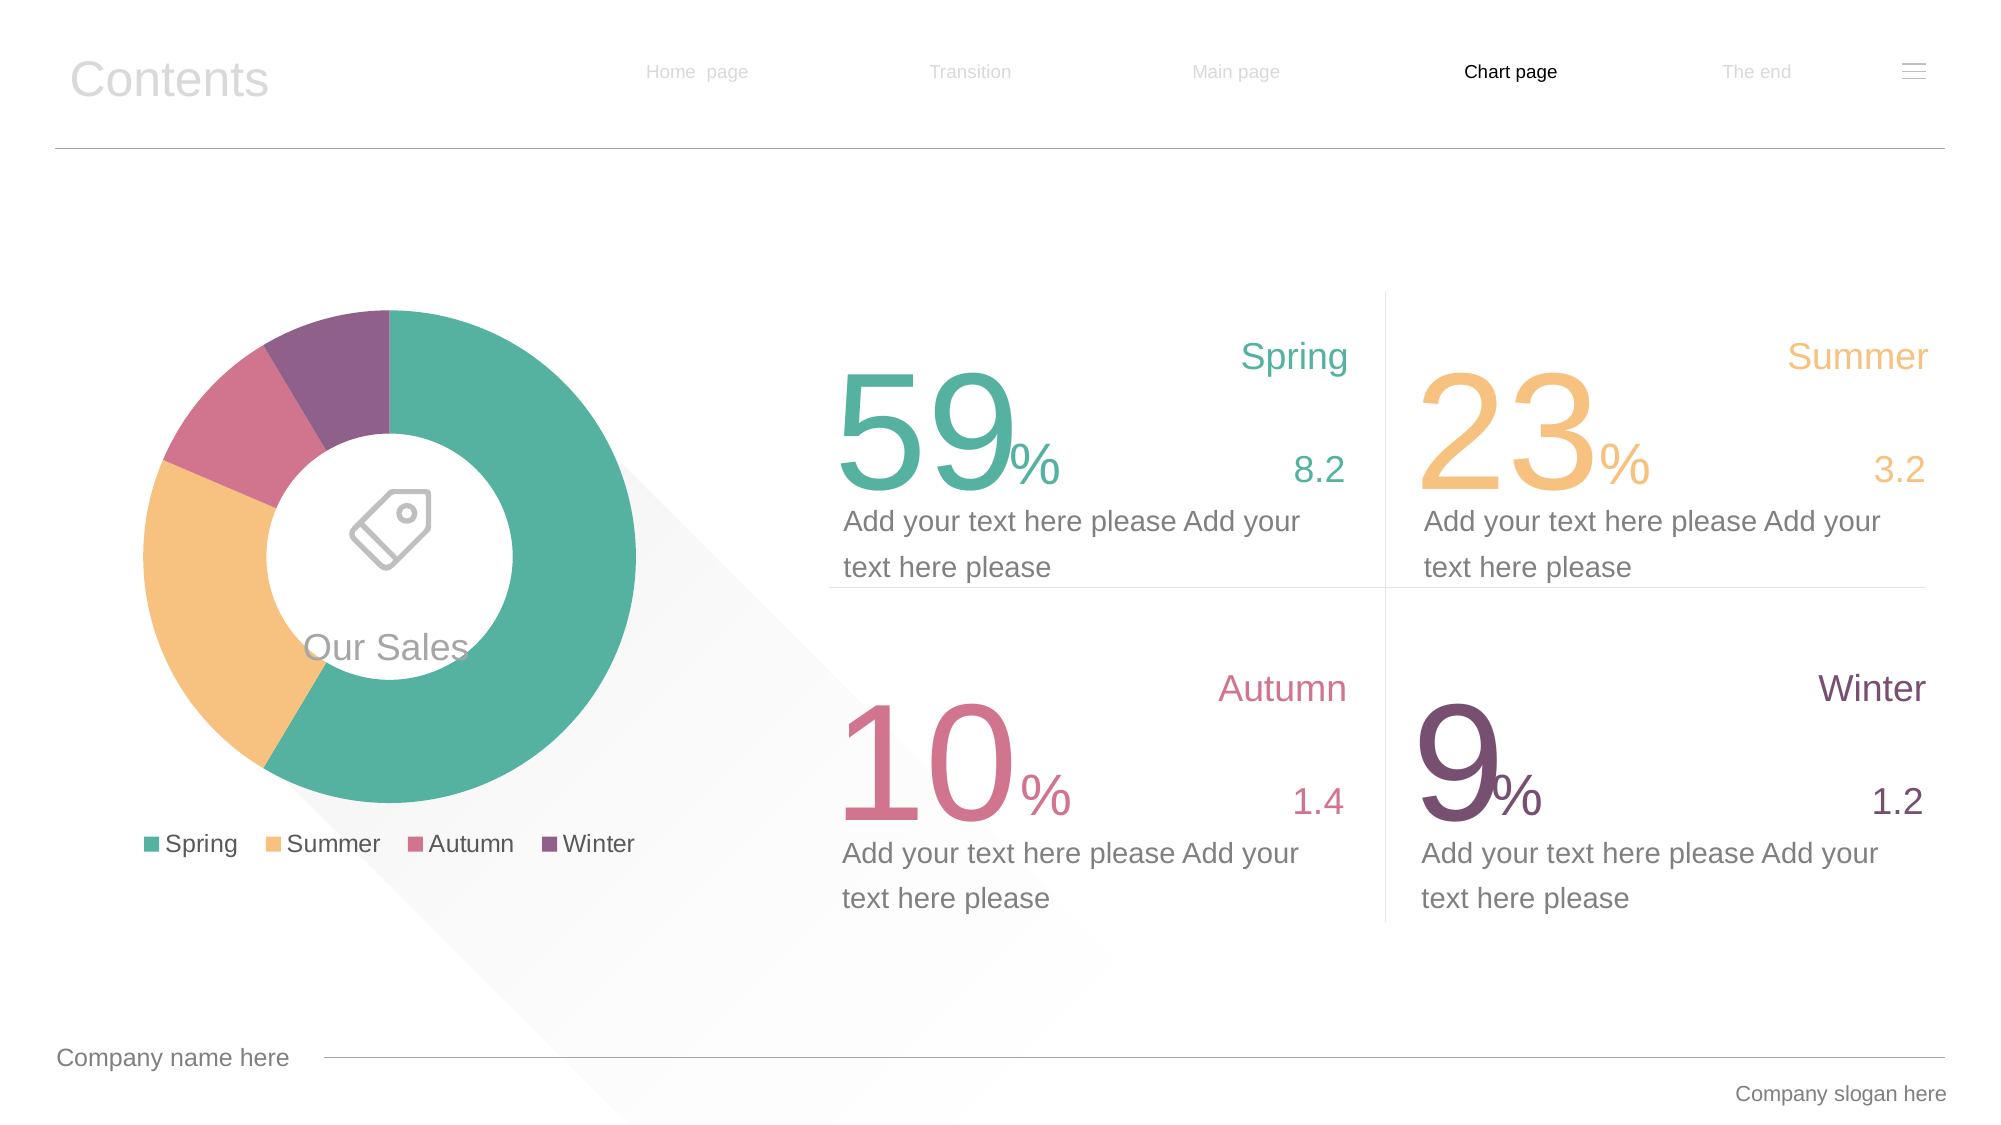

Contents
Home  page
Transition
Main page
Chart page
The end

### Chart

| Category | Sales |
|---|---|
| Spring | 8.2 |
| Summer | 3.2 |
| Autumn | 1.4 |
| Winter | 1.2 |
59
%
23
%
Spring
Summer
8.2
3.2
Add your text here please Add your text here please
Add your text here please Add your text here please

Our Sales
10
%
9
%
Autumn
Winter
1.4
1.2
Add your text here please Add your text here please
Add your text here please Add your text here please
Company name here
Company slogan here